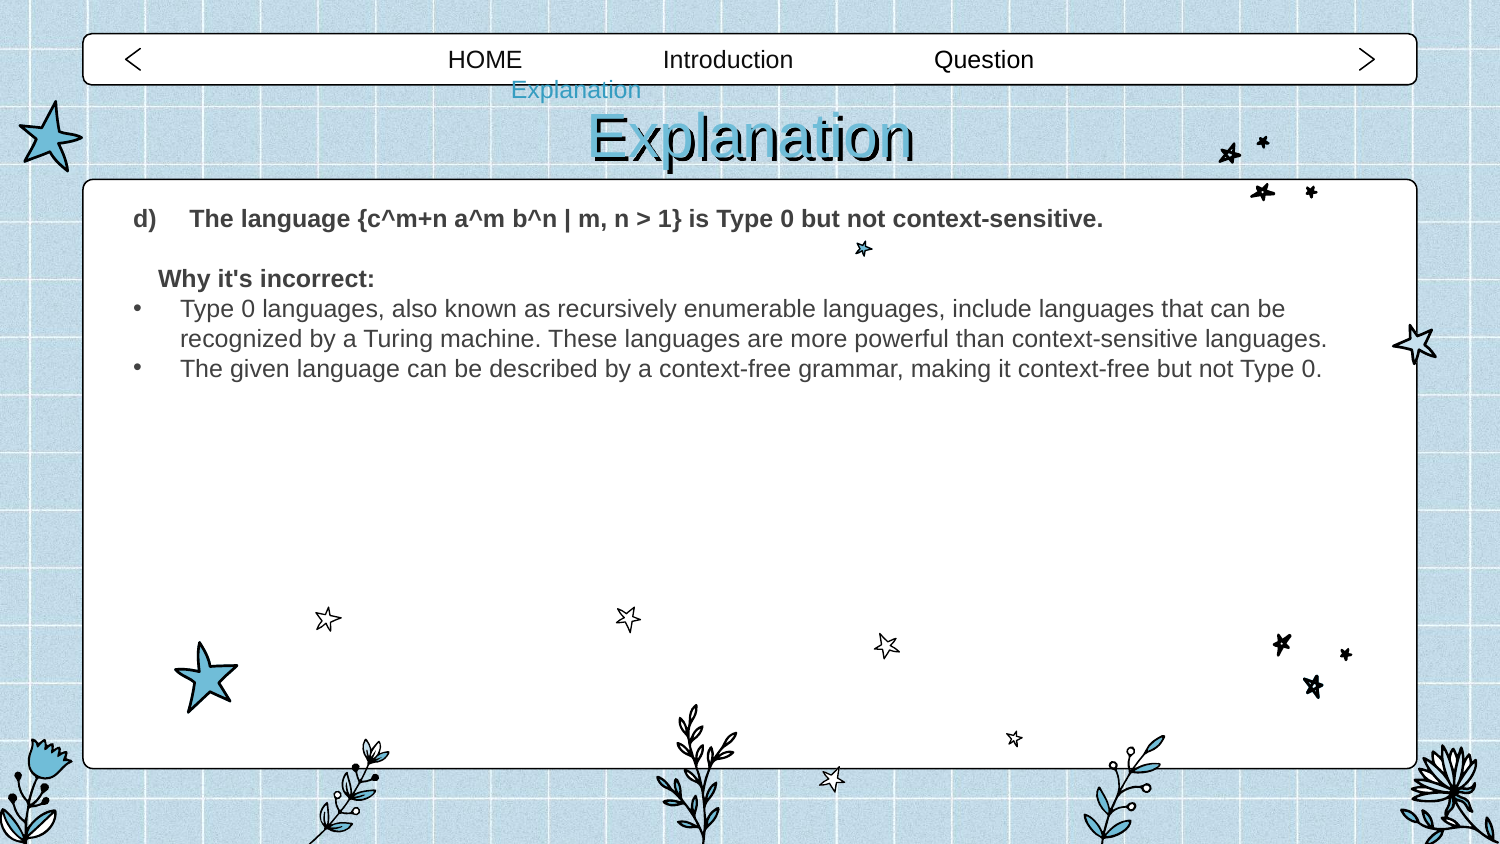

HOME                    Introduction                    Question                    Explanation

# Explanation

The language {c^m+n a^m b^n | m, n > 1} is Type 0 but not context-sensitive.

Why it's incorrect:
Type 0 languages, also known as recursively enumerable languages, include languages that can be recognized by a Turing machine. These languages are more powerful than context-sensitive languages.
The given language can be described by a context-free grammar, making it context-free but not Type 0.